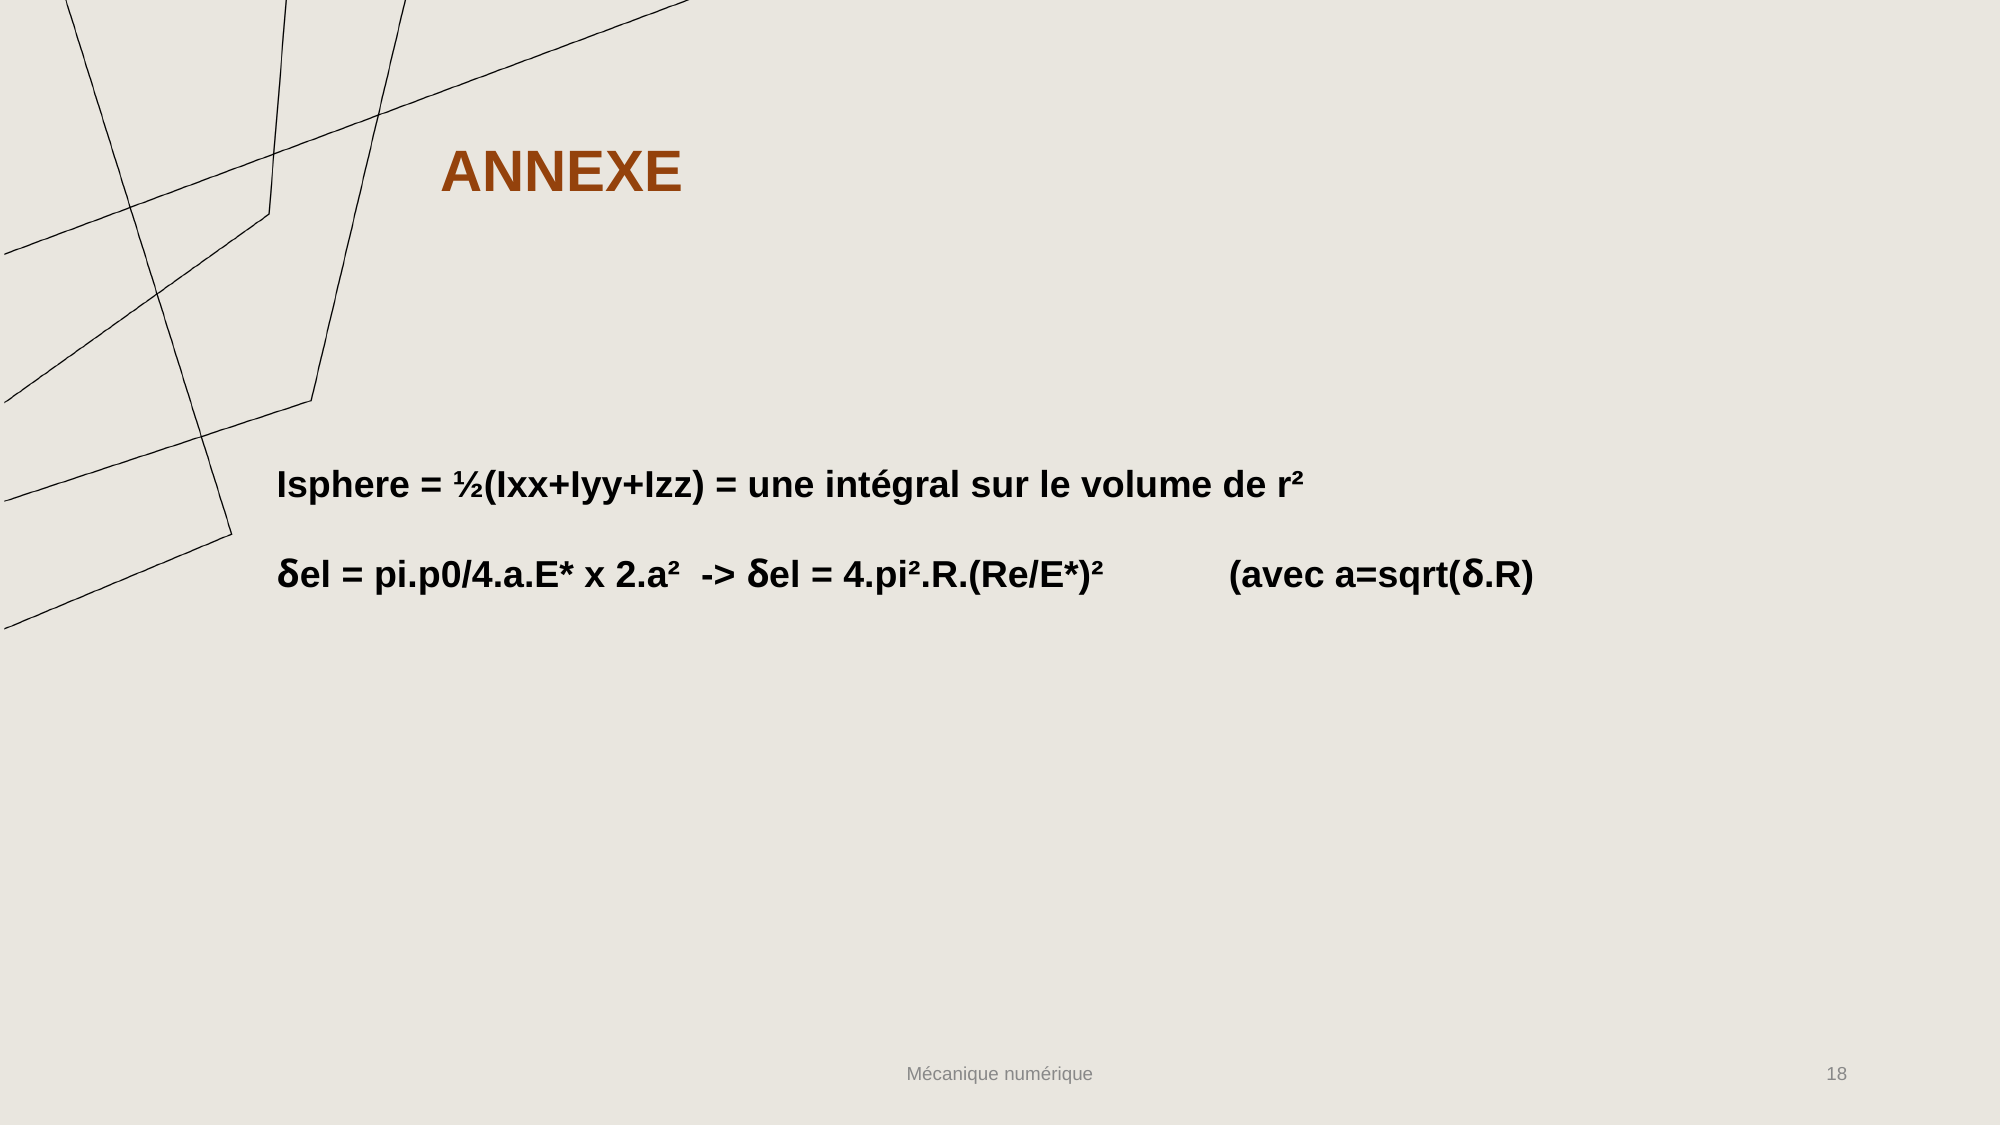

# ANNEXE

Isphere = ½(Ixx+Iyy+Izz) = une intégral sur le volume de r²

ẟel = pi.p0/4.a.E* x 2.a²  -> ẟel = 4.pi².R.(Re/E*)²    	     (avec a=sqrt(ẟ.R)
Mécanique numérique
18